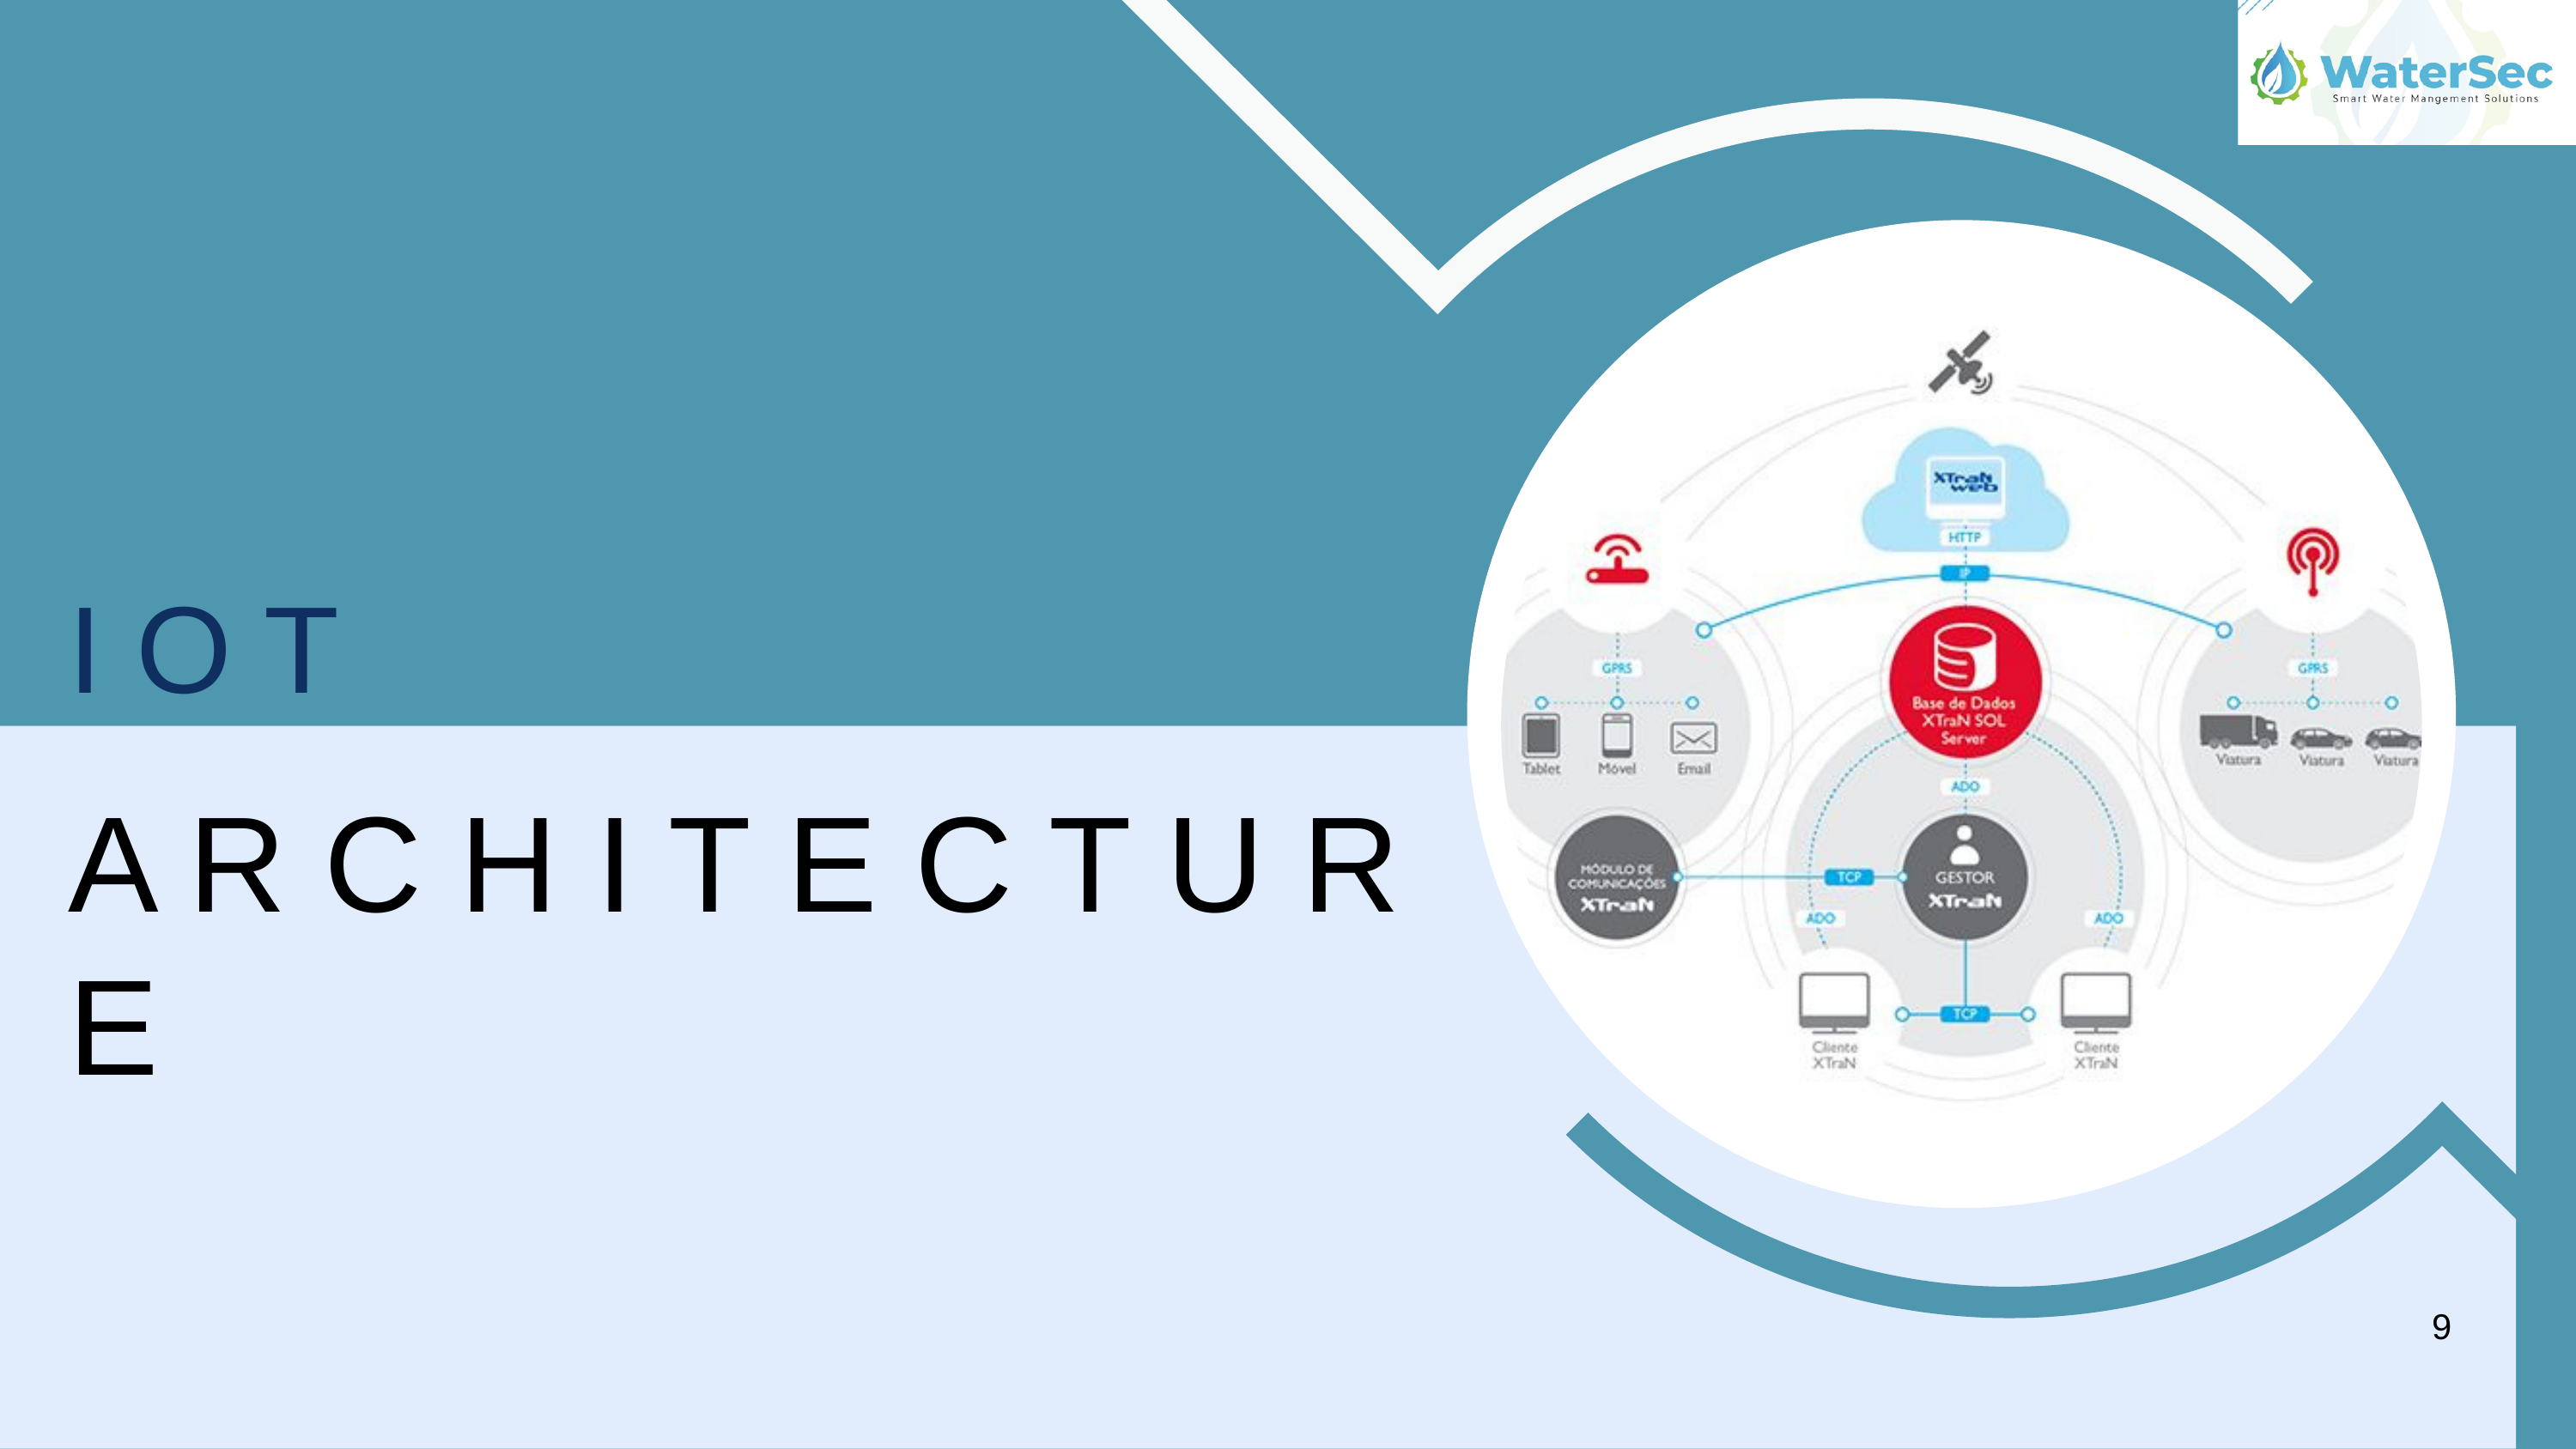

I O T

A R C H I T E C T U R E
9